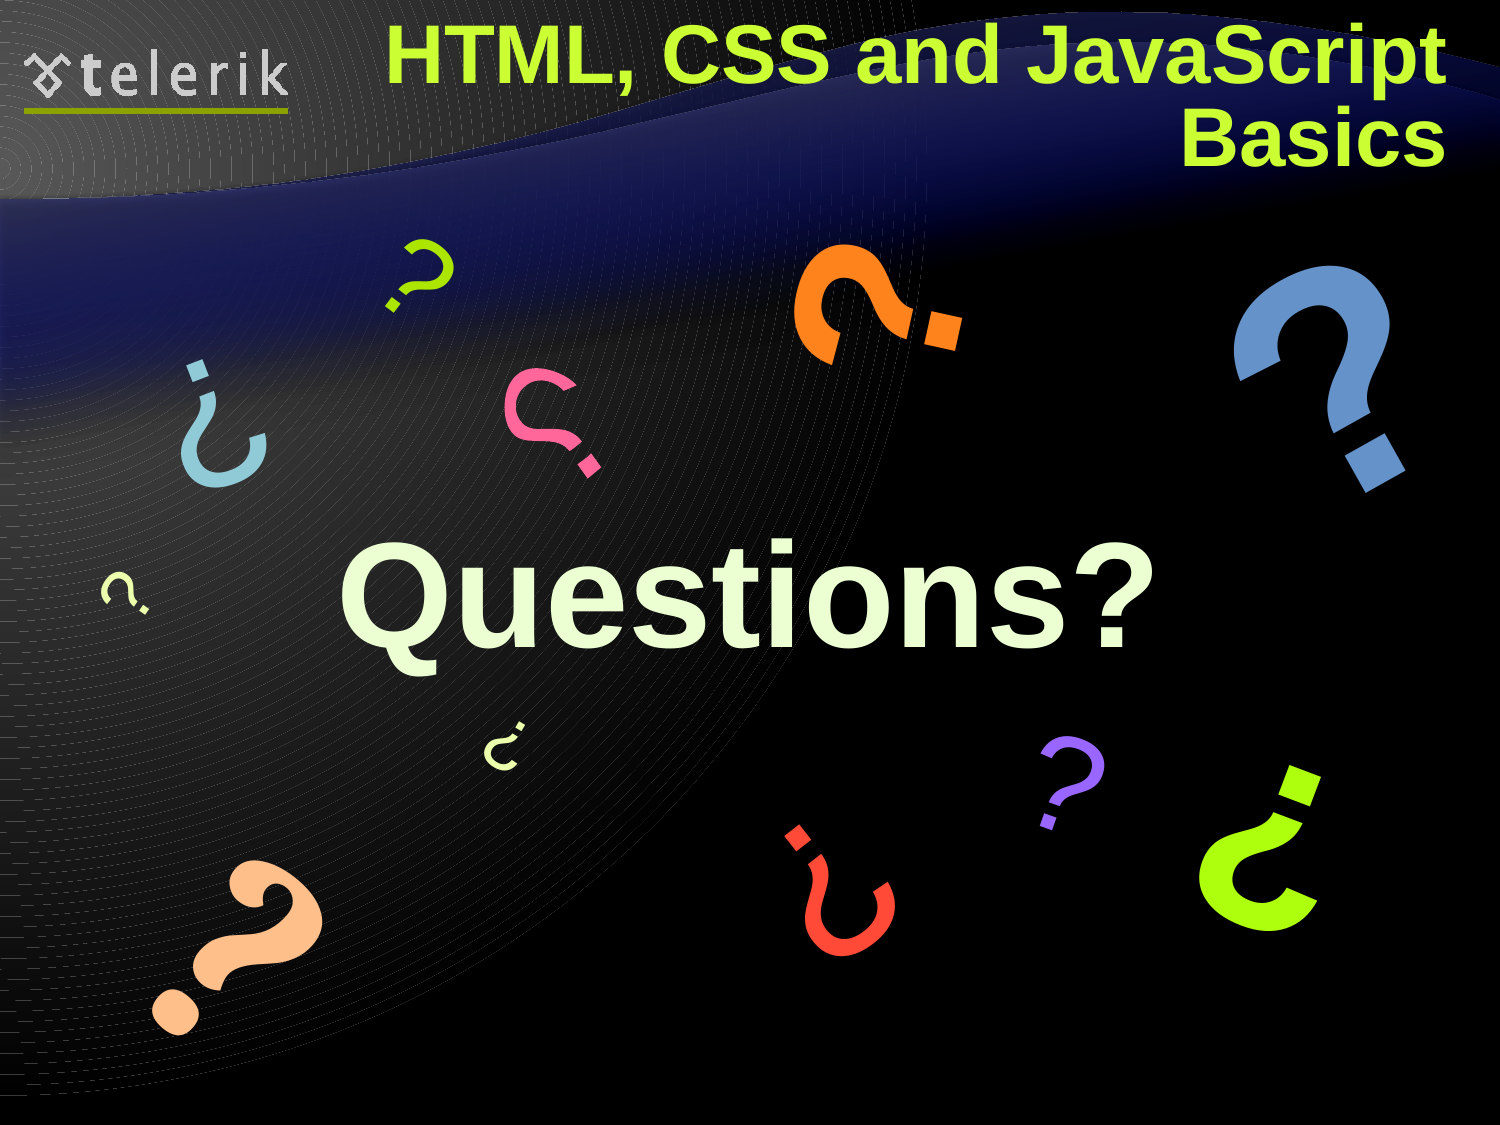

# HTML, CSS and JavaScript Basics
?
?
?
?
?
Questions?
?
?
?
?
?
?